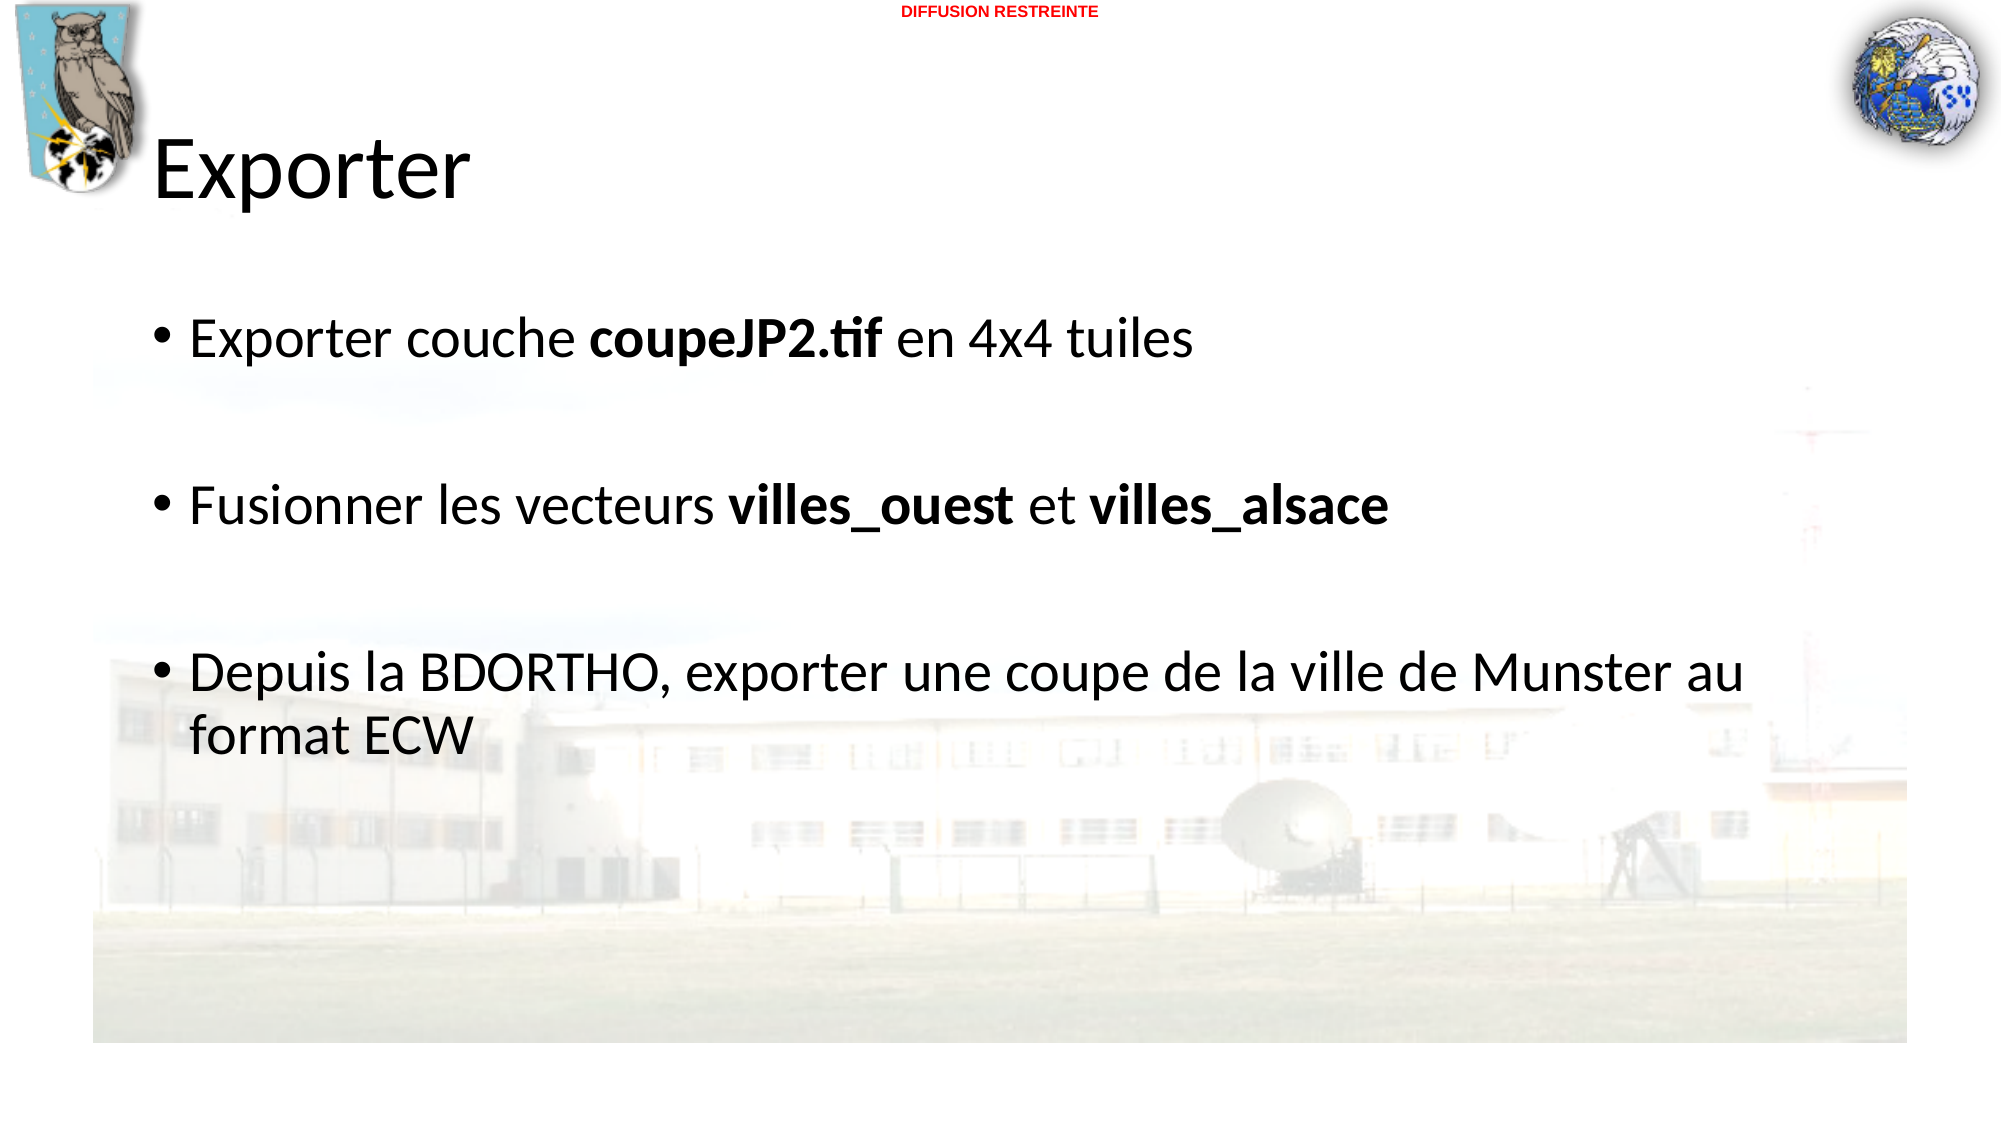

# Exporter
Exporter couche coupeJP2.tif en 4x4 tuiles

Fusionner les vecteurs villes_ouest et villes_alsace

Depuis la BDORTHO, exporter une coupe de la ville de Munster au format ECW